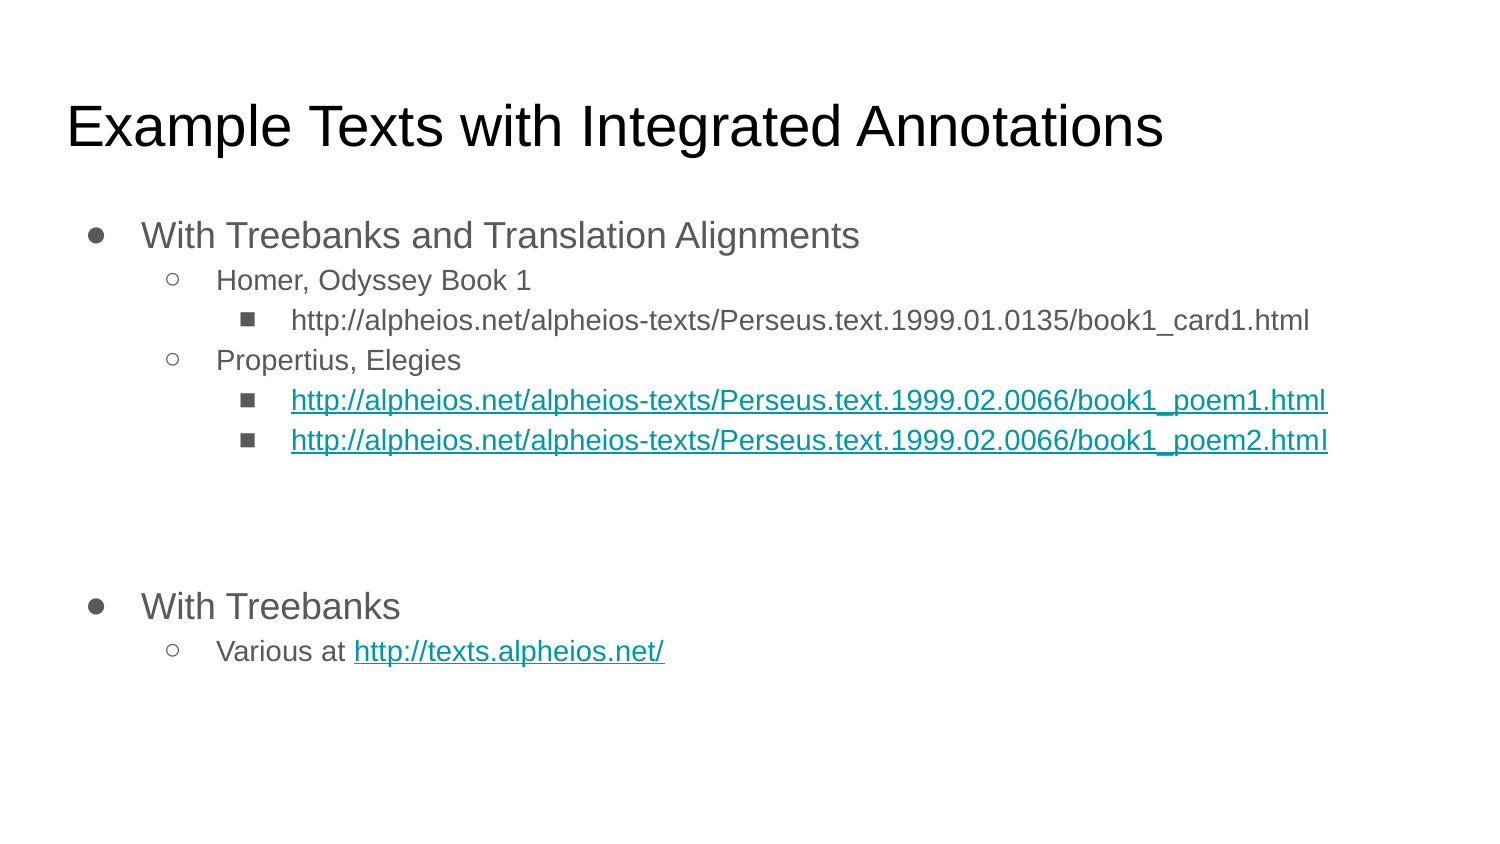

# Example Texts with Integrated Annotations
With Treebanks and Translation Alignments
Homer, Odyssey Book 1
http://alpheios.net/alpheios-texts/Perseus.text.1999.01.0135/book1_card1.html
Propertius, Elegies
http://alpheios.net/alpheios-texts/Perseus.text.1999.02.0066/book1_poem1.html
http://alpheios.net/alpheios-texts/Perseus.text.1999.02.0066/book1_poem2.html

With Treebanks
Various at http://texts.alpheios.net/